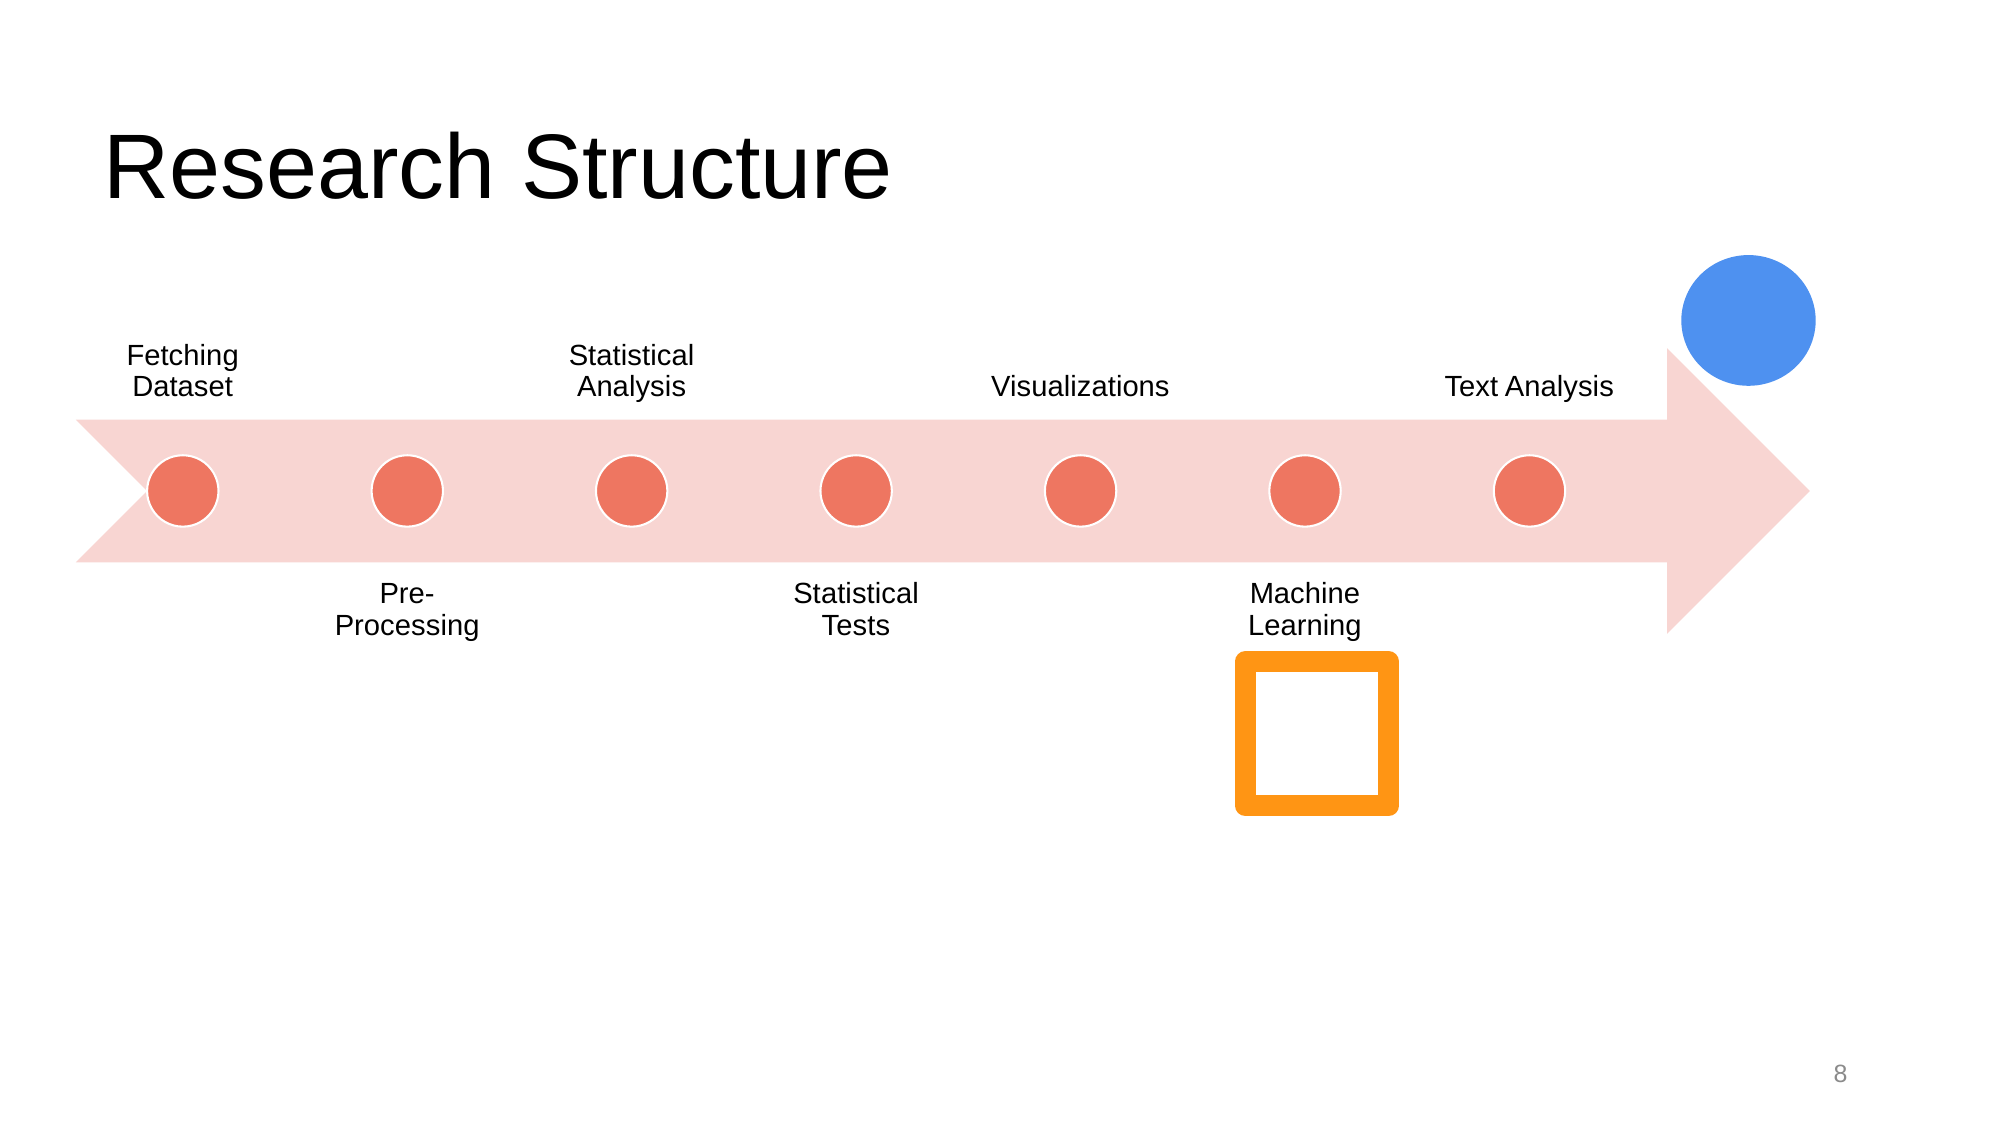

# Research Structure
Fetching Dataset
Pre-Processing
Statistical Analysis
Statistical Tests
Visualizations
Machine Learning
Text Analysis
8